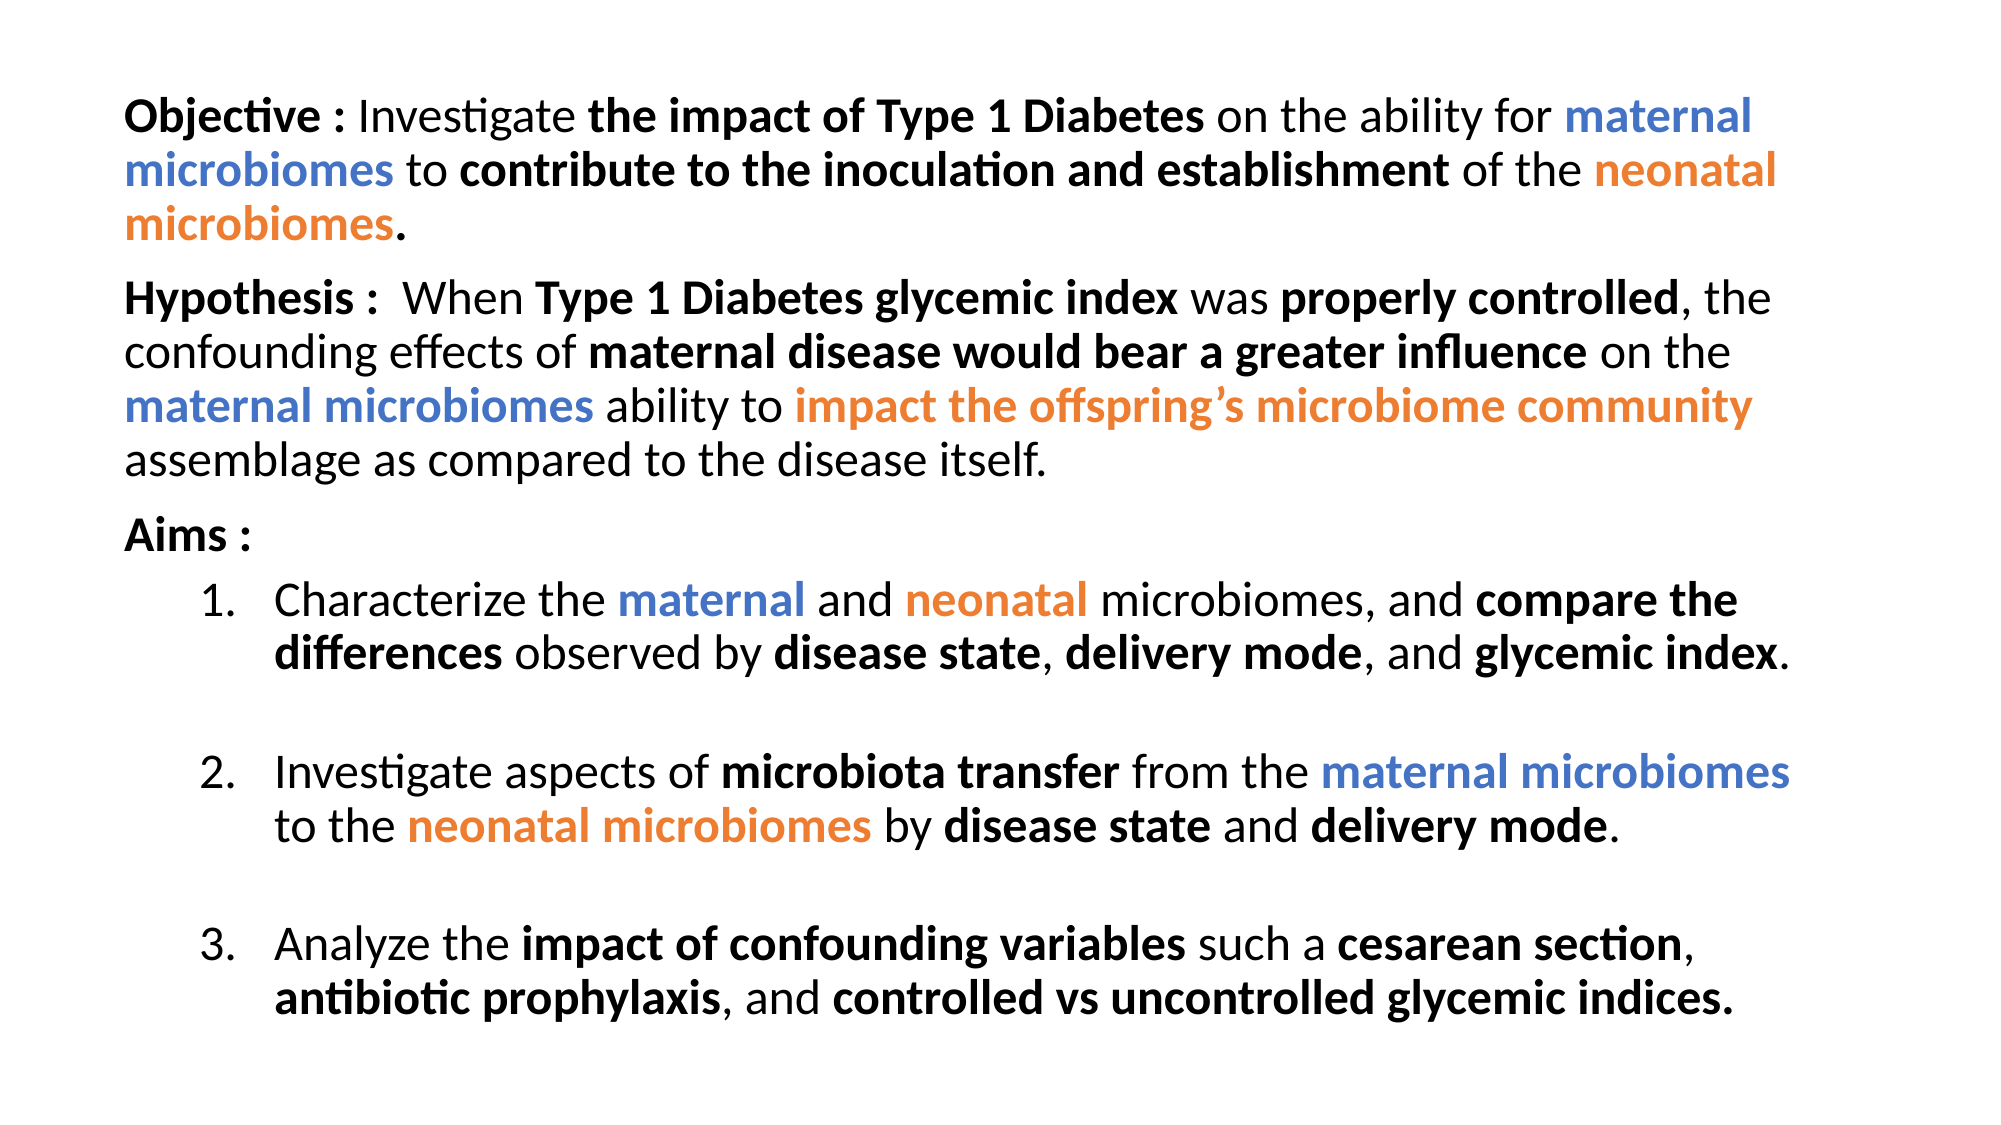

Objective : Investigate the impact of Type 1 Diabetes on the ability for maternal microbiomes to contribute to the inoculation and establishment of the neonatal microbiomes.
Hypothesis :  When Type 1 Diabetes glycemic index was properly controlled, the confounding effects of maternal disease would bear a greater influence on the maternal microbiomes ability to impact the offspring’s microbiome community assemblage as compared to the disease itself.
Aims :
Characterize the maternal and neonatal microbiomes, and compare the differences observed by disease state, delivery mode, and glycemic index.
Investigate aspects of microbiota transfer from the maternal microbiomes to the neonatal microbiomes by disease state and delivery mode.
Analyze the impact of confounding variables such a cesarean section, antibiotic prophylaxis, and controlled vs uncontrolled glycemic indices.